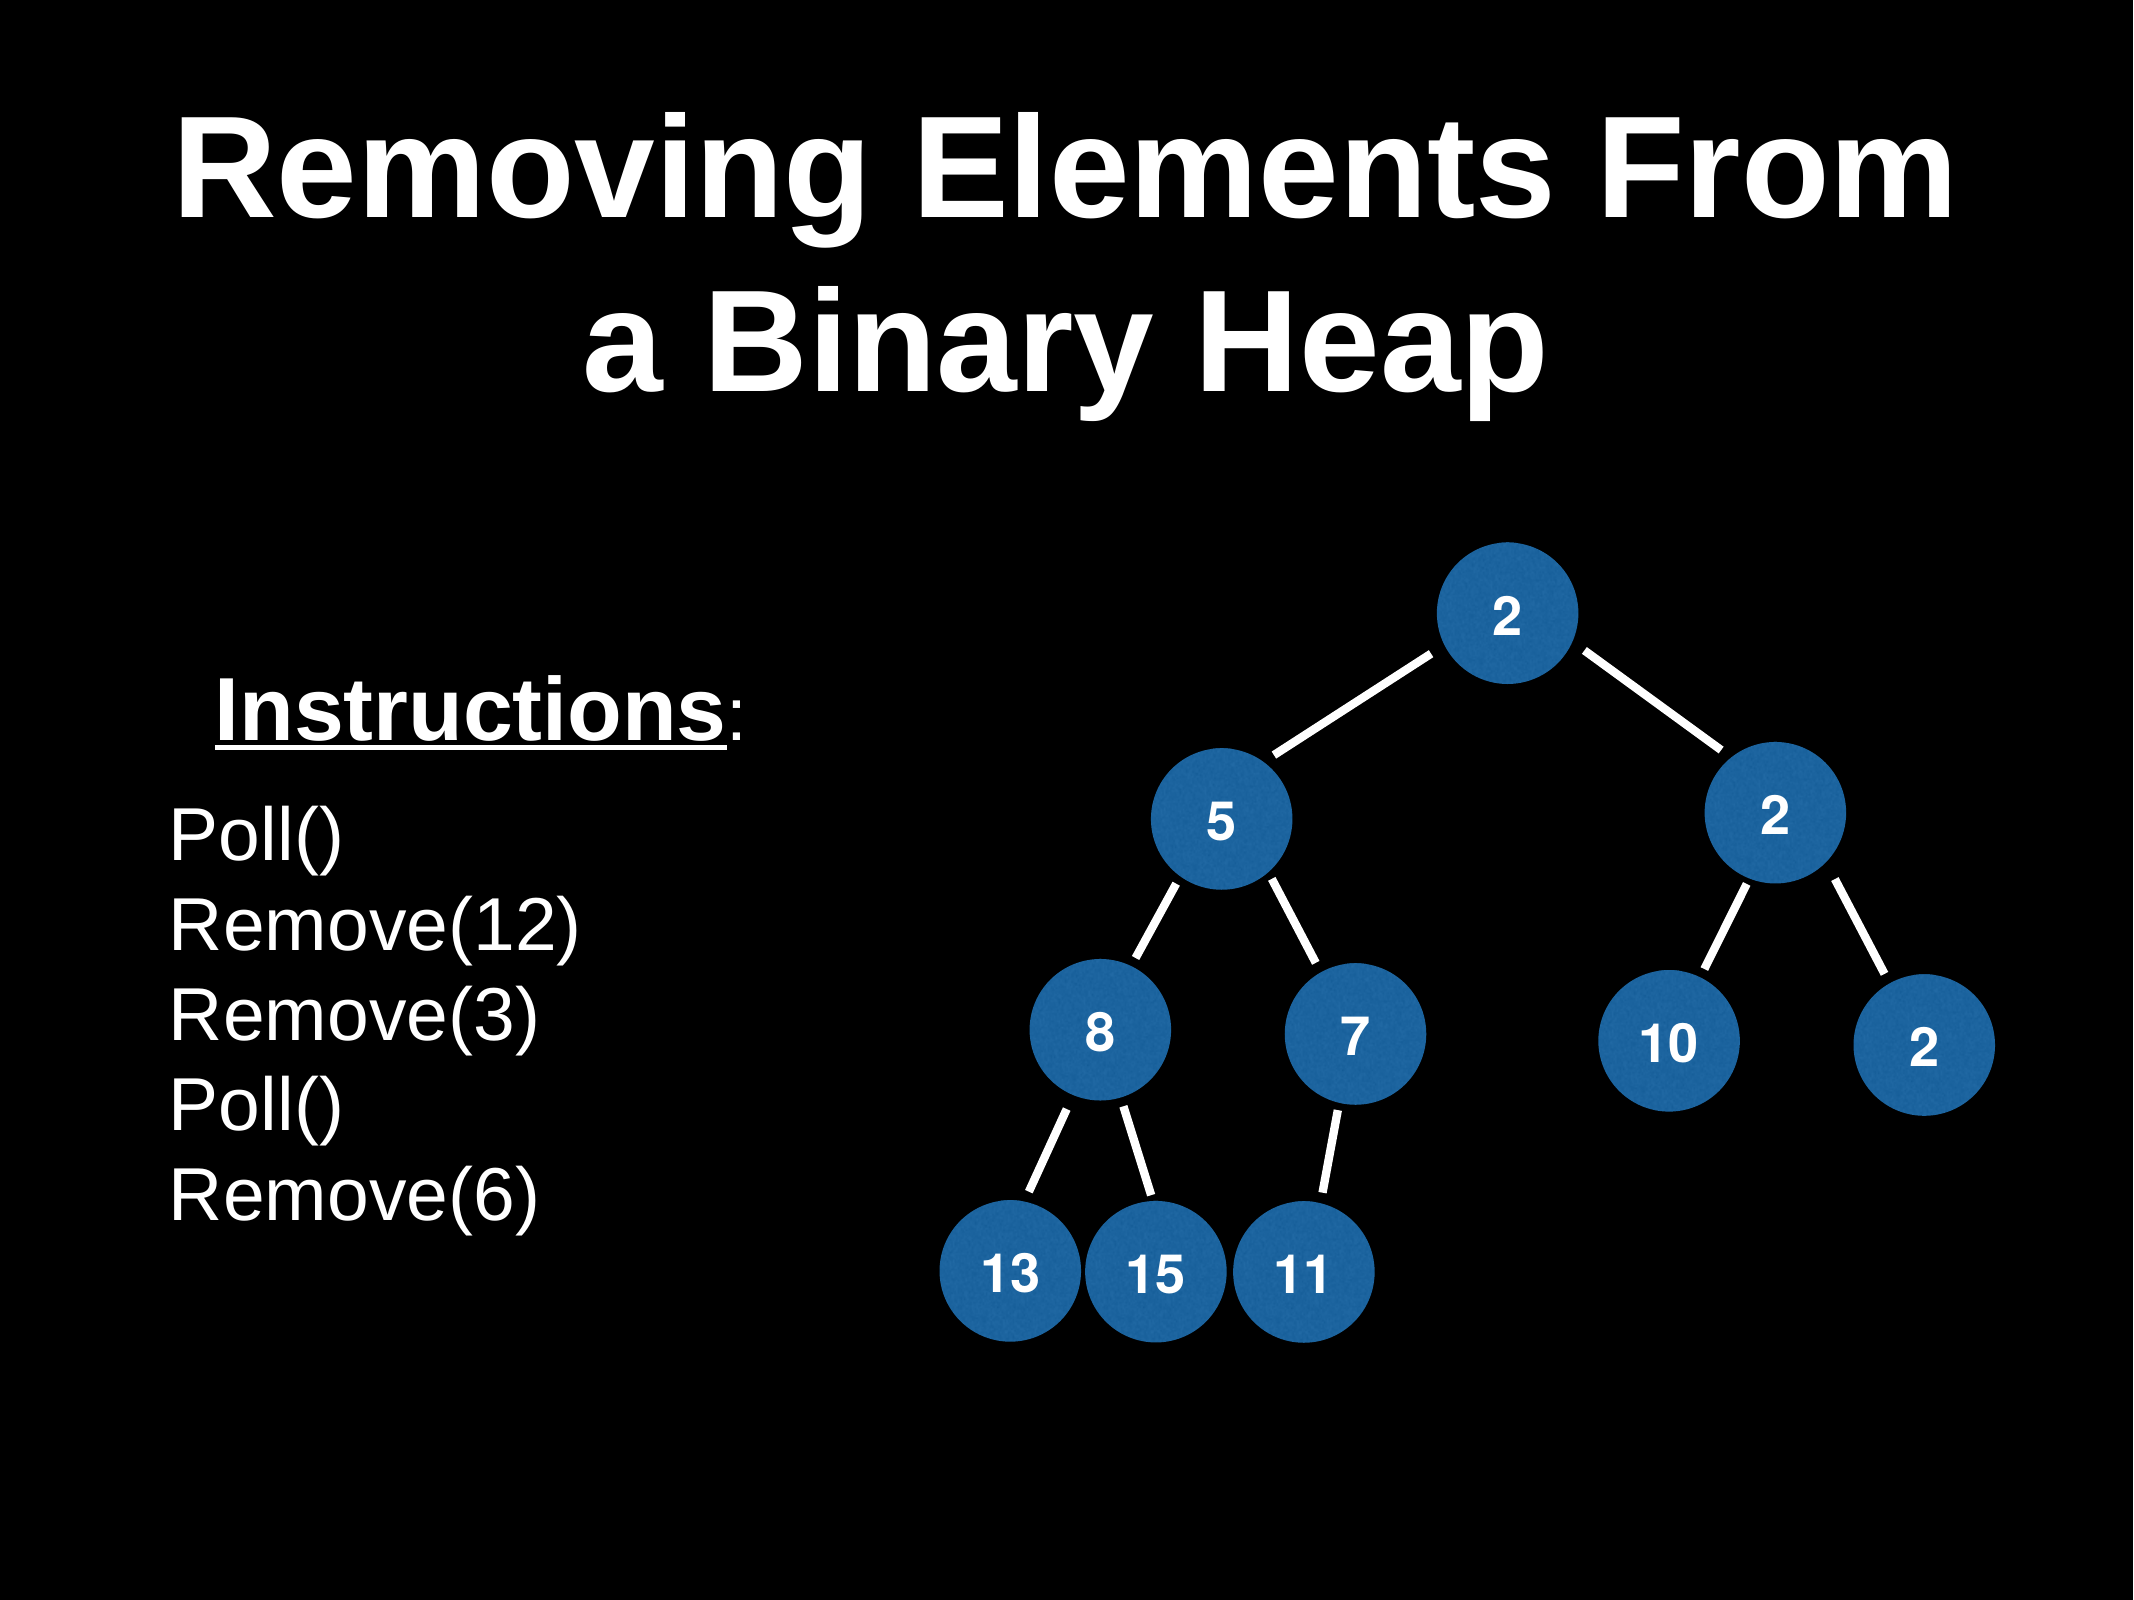

# Removing Elements From a Binary Heap
2
Instructions:

2
5
Poll()
Remove(12)
Remove(3)
Poll()
Remove(6)

8
7
10
2

13
15
11